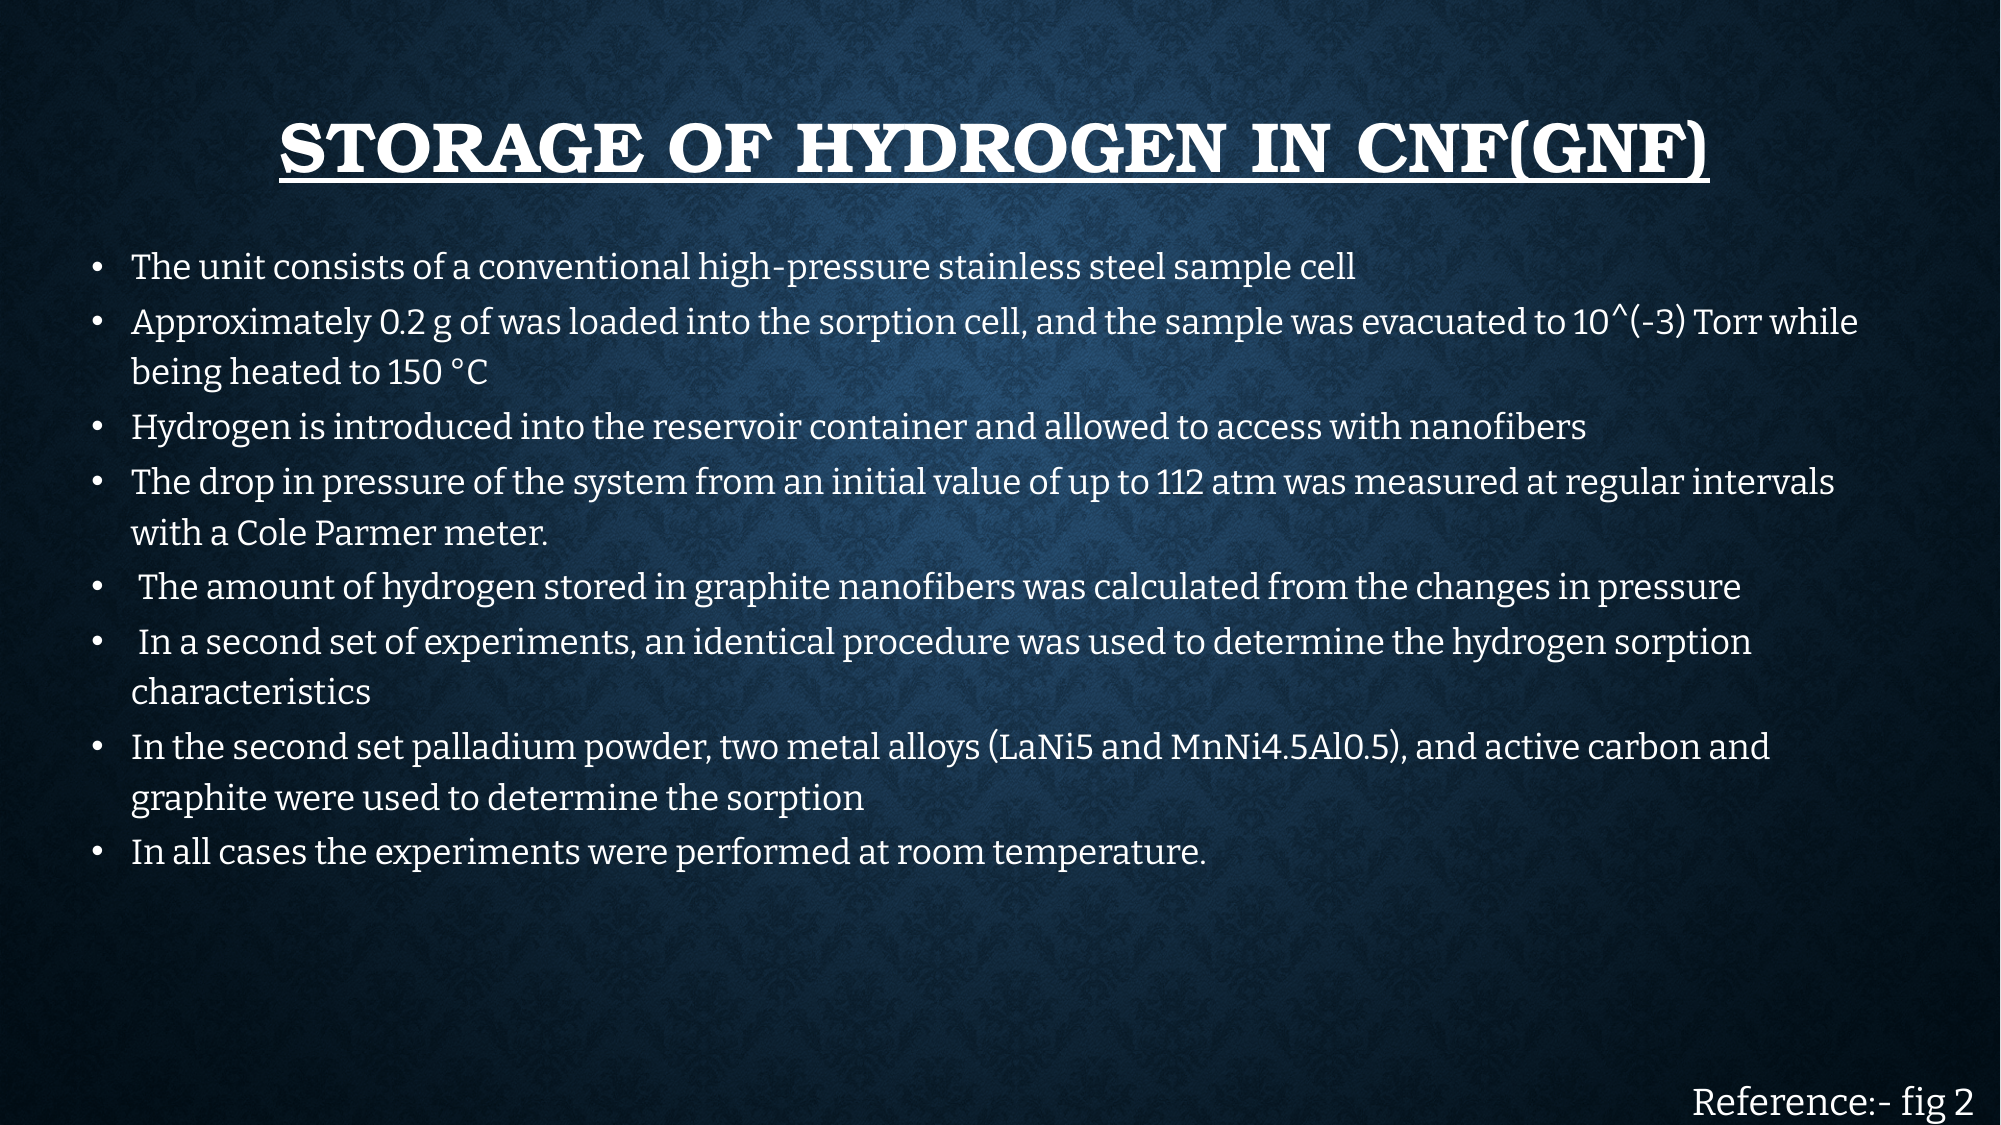

# Storage of hydrogen in CNF(GNF)
The unit consists of a conventional high-pressure stainless steel sample cell
Approximately 0.2 g of was loaded into the sorption cell, and the sample was evacuated to 10^(-3) Torr while being heated to 150 °C
Hydrogen is introduced into the reservoir container and allowed to access with nanofibers
The drop in pressure of the system from an initial value of up to 112 atm was measured at regular intervals with a Cole Parmer meter.
 The amount of hydrogen stored in graphite nanofibers was calculated from the changes in pressure
 In a second set of experiments, an identical procedure was used to determine the hydrogen sorption characteristics
In the second set palladium powder, two metal alloys (LaNi5 and MnNi4.5Al0.5), and active carbon and graphite were used to determine the sorption
In all cases the experiments were performed at room temperature.

Reference:- fig 2